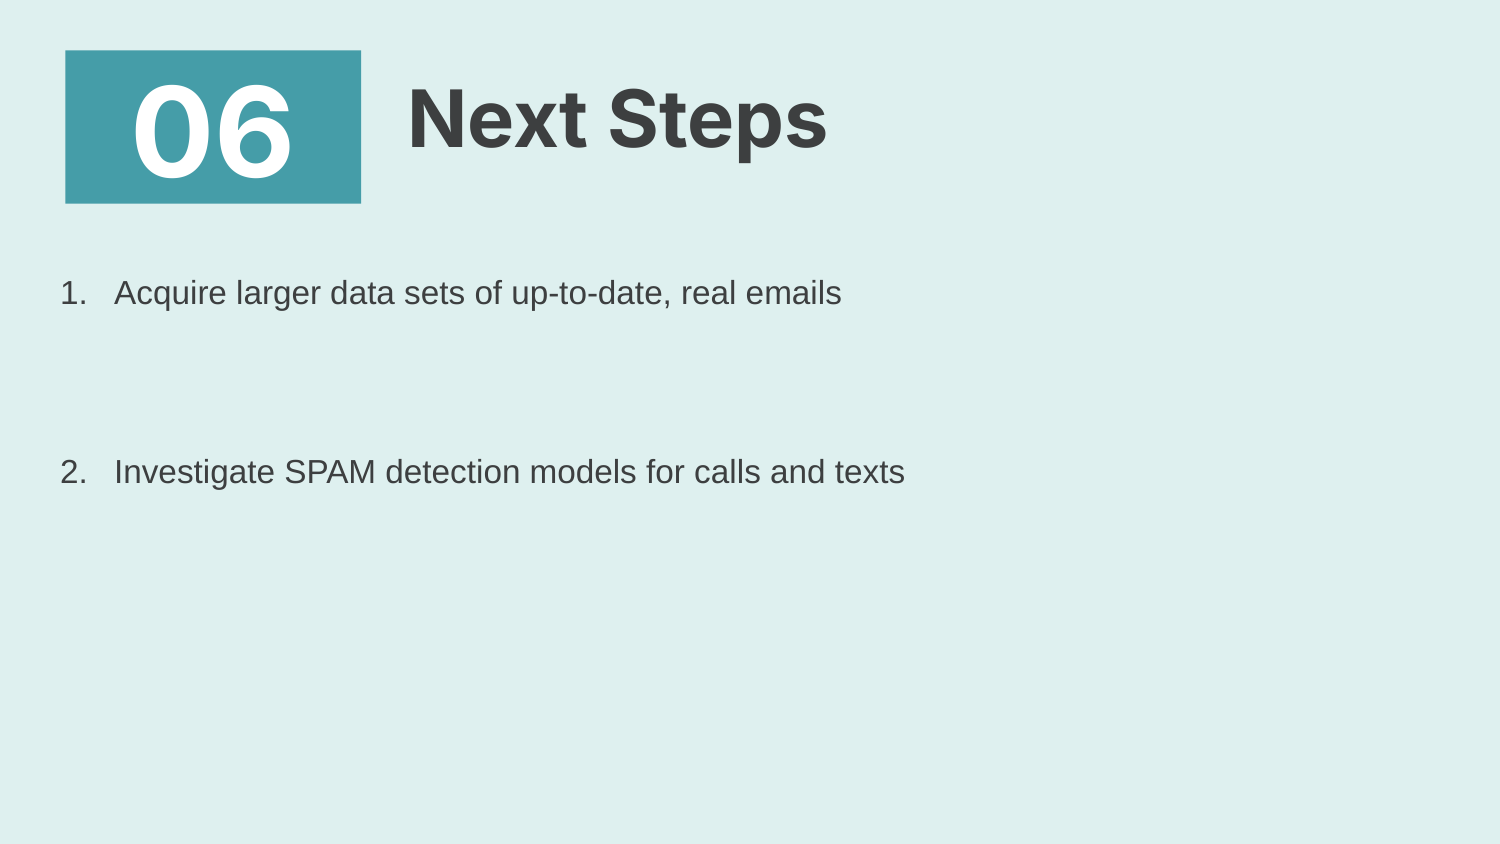

06
# Next Steps
Acquire larger data sets of up-to-date, real emails

Investigate SPAM detection models for calls and texts